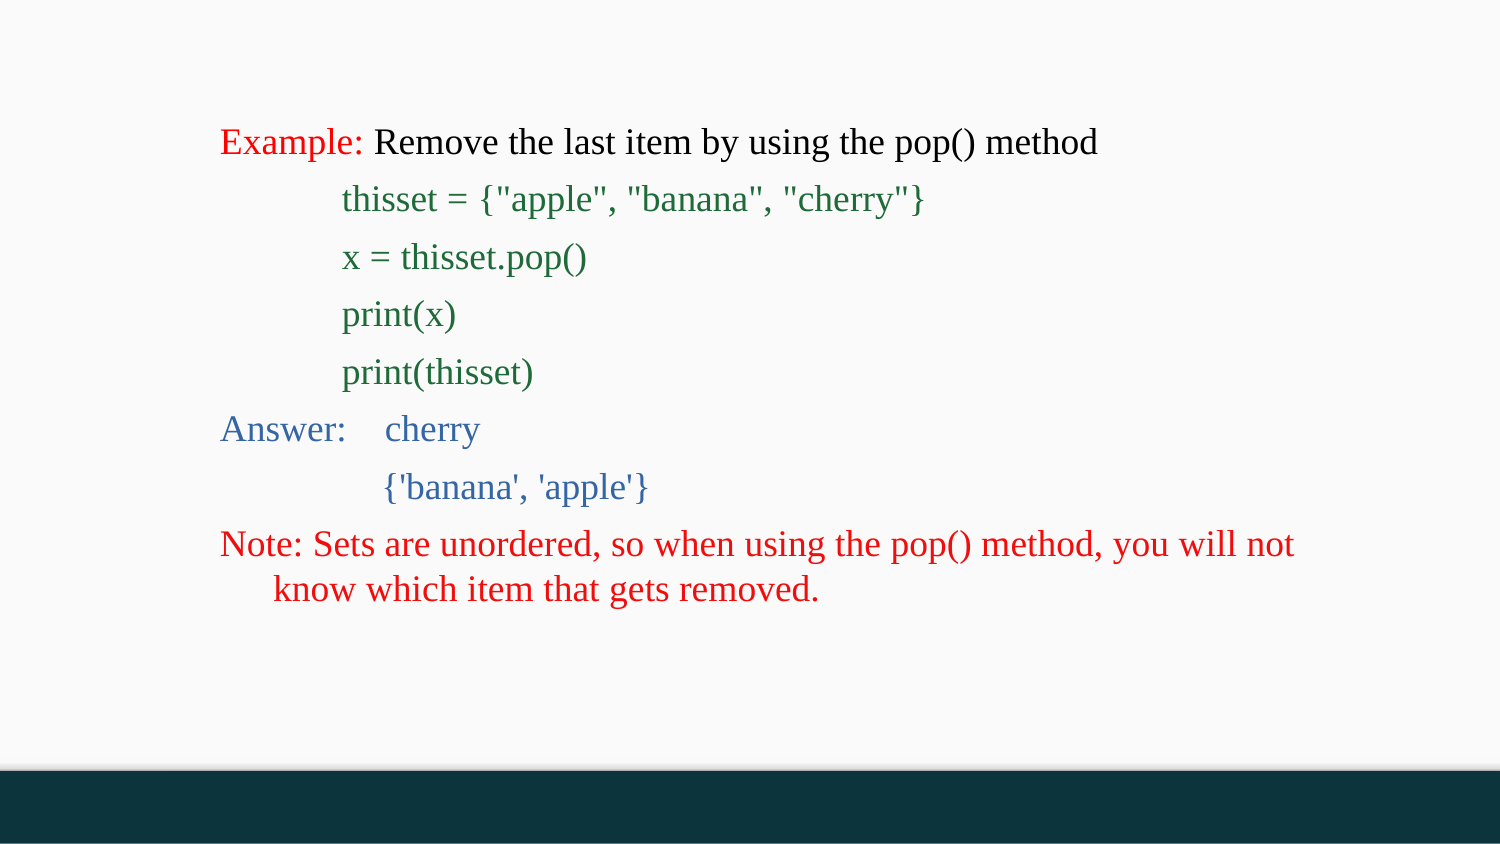

Example: Remove the last item by using the pop() method
thisset = {"apple", "banana", "cherry"}
x = thisset.pop()
print(x)
print(thisset)
Answer:    cherry
                 {'banana', 'apple'}
Note: Sets are unordered, so when using the pop() method, you will not know which item that gets removed.